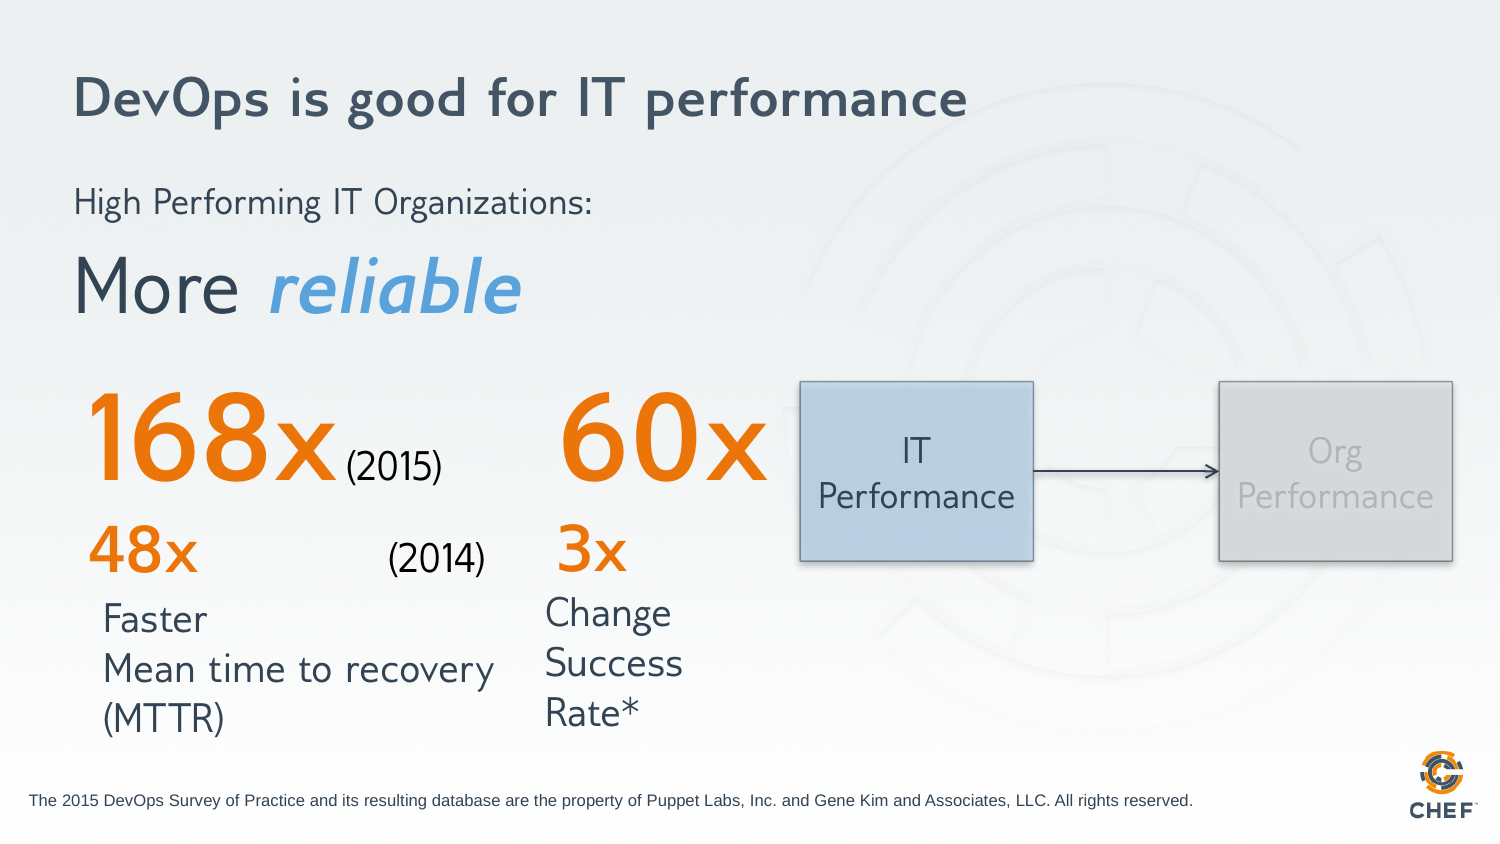

# DevOps is good for IT performance
High Performing IT Organizations:
More reliable

60x
3x
168x (2015)
48x 		(2014)
IT Performance
Org Performance
Change
Success
Rate*
Faster
Mean time to recovery
(MTTR)
The 2015 DevOps Survey of Practice and its resulting database are the property of Puppet Labs, Inc. and Gene Kim and Associates, LLC. All rights reserved.